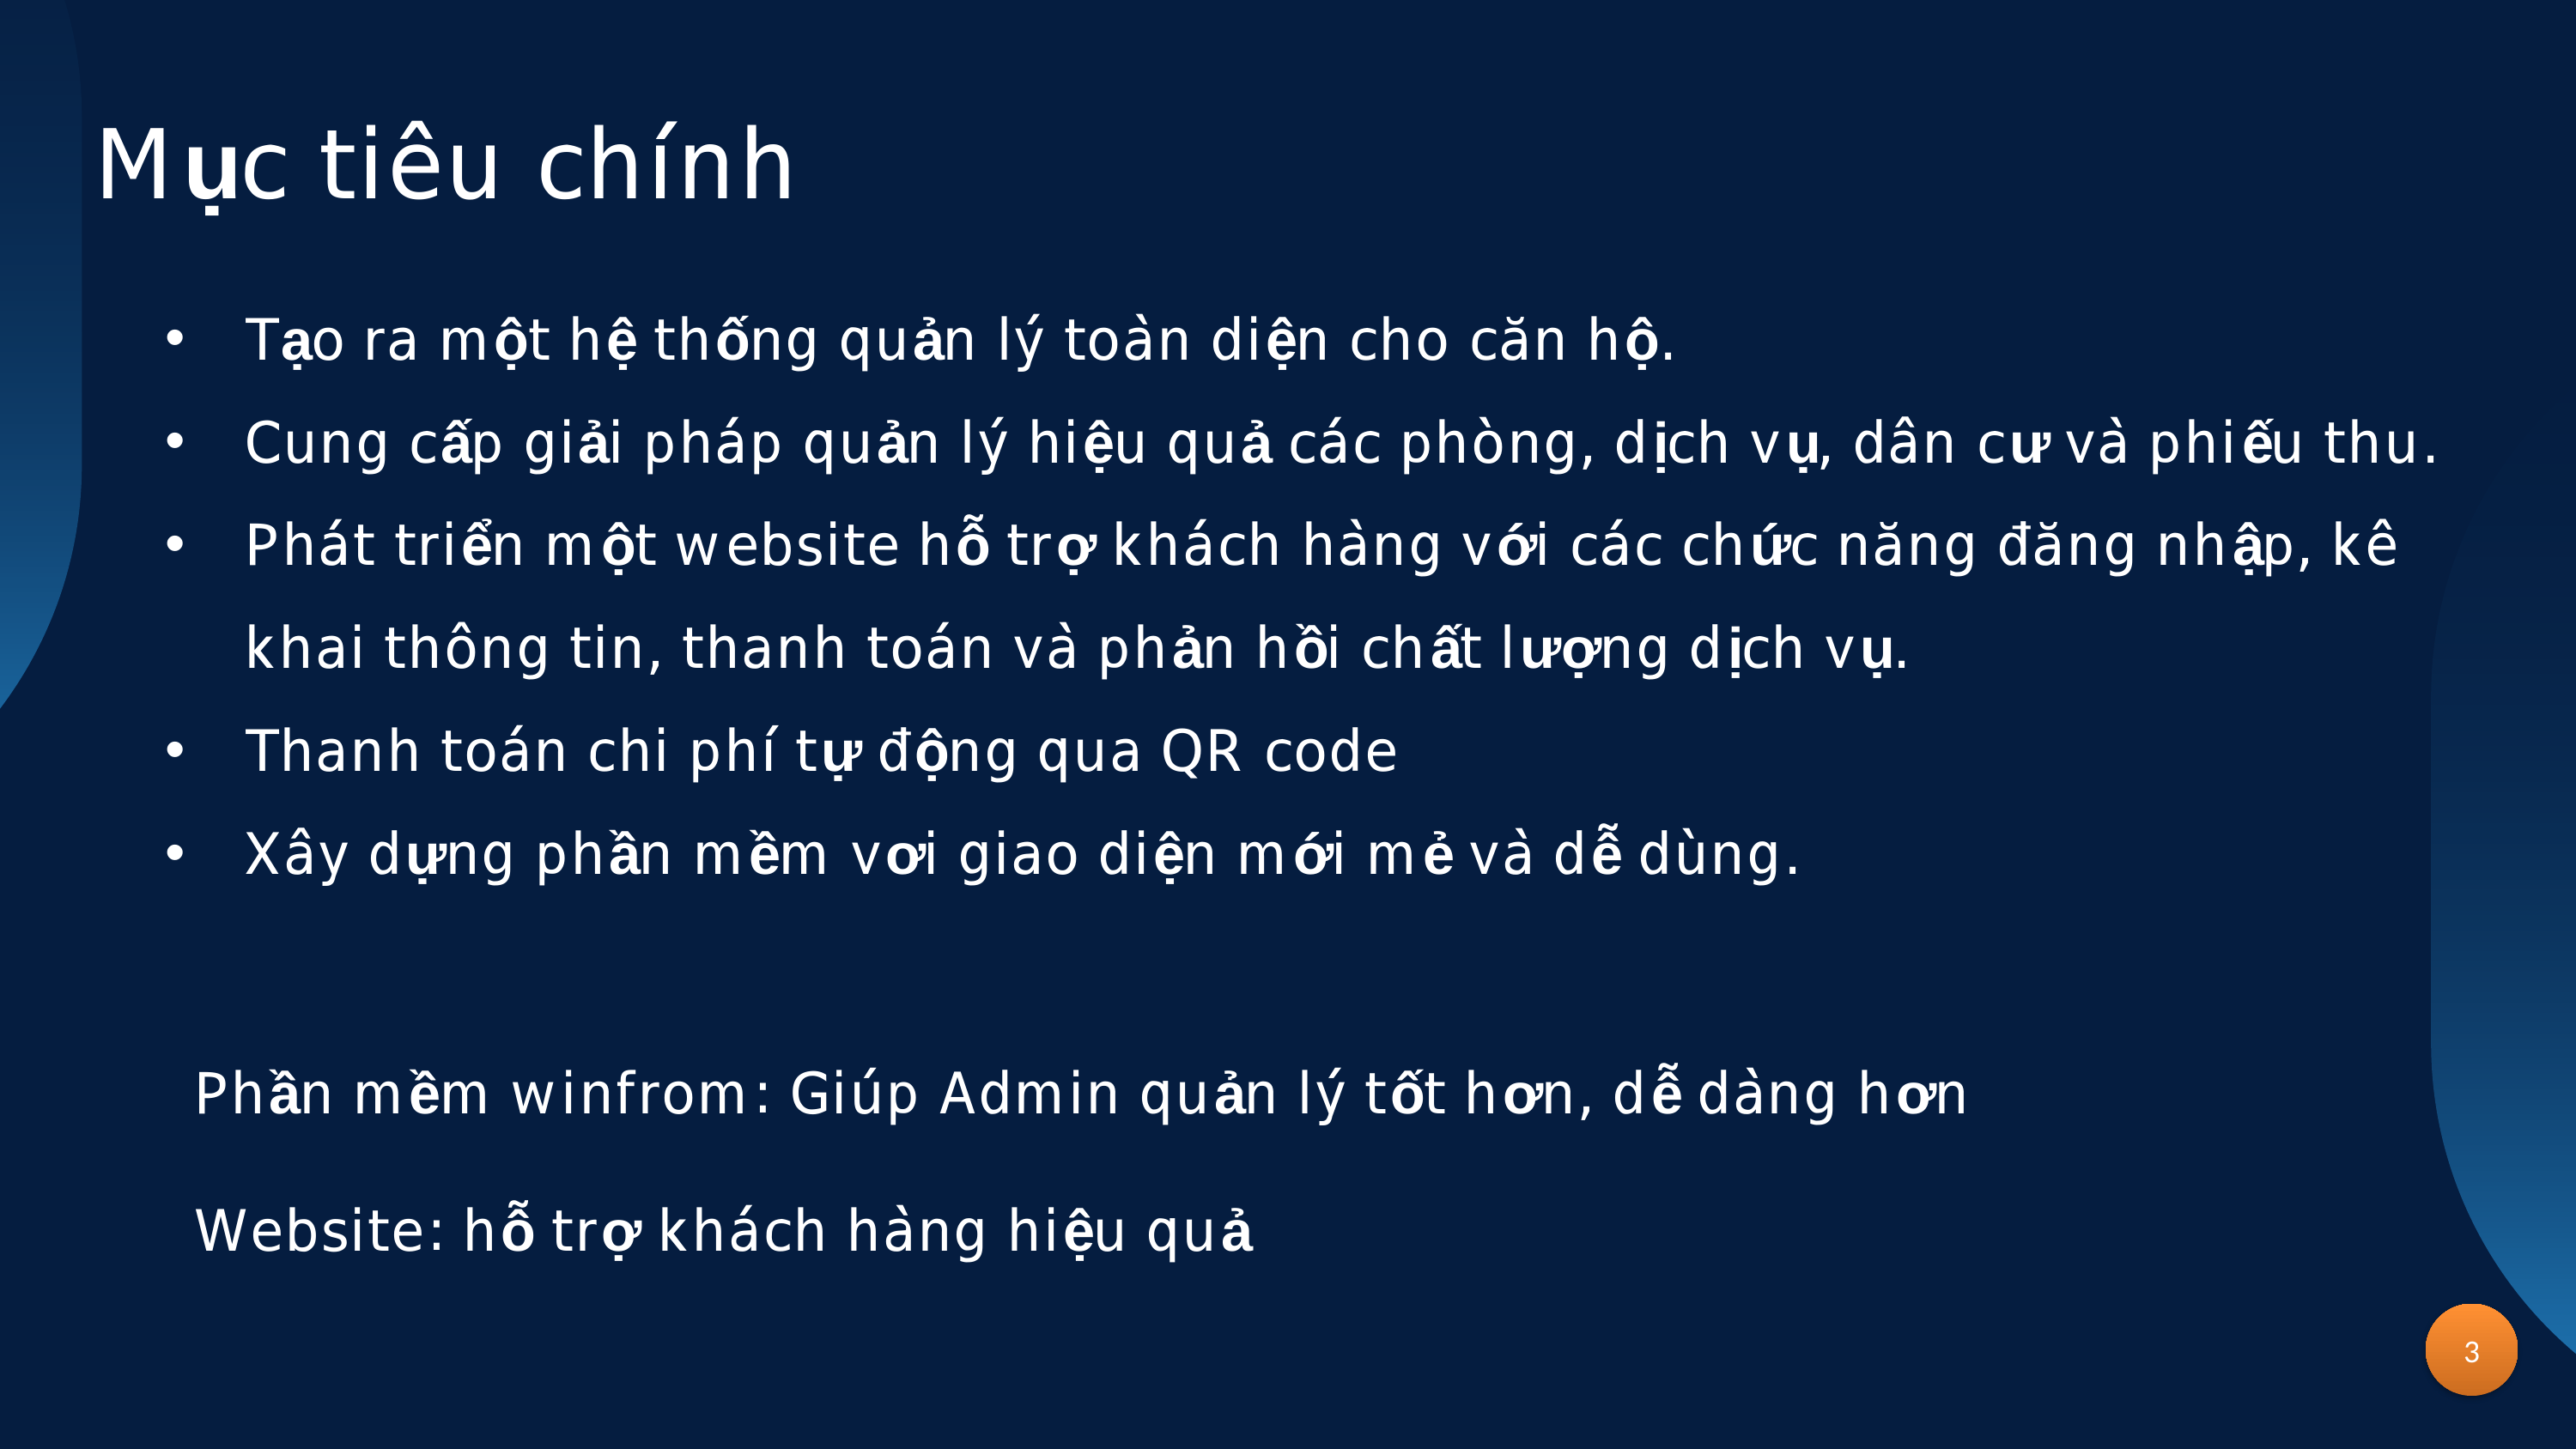

Mục tiêu chính
Tạo ra một hệ thống quản lý toàn diện cho căn hộ.
Cung cấp giải pháp quản lý hiệu quả các phòng, dịch vụ, dân cư và phiếu thu.
Phát triển một website hỗ trợ khách hàng với các chức năng đăng nhập, kê khai thông tin, thanh toán và phản hồi chất lượng dịch vụ.
Thanh toán chi phí tự động qua QR code
Xây dựng phần mềm vơi giao diện mới mẻ và dễ dùng.

Phần mềm winfrom: Giúp Admin quản lý tốt hơn, dễ dàng hơn

Website: hỗ trợ khách hàng hiệu quả

3